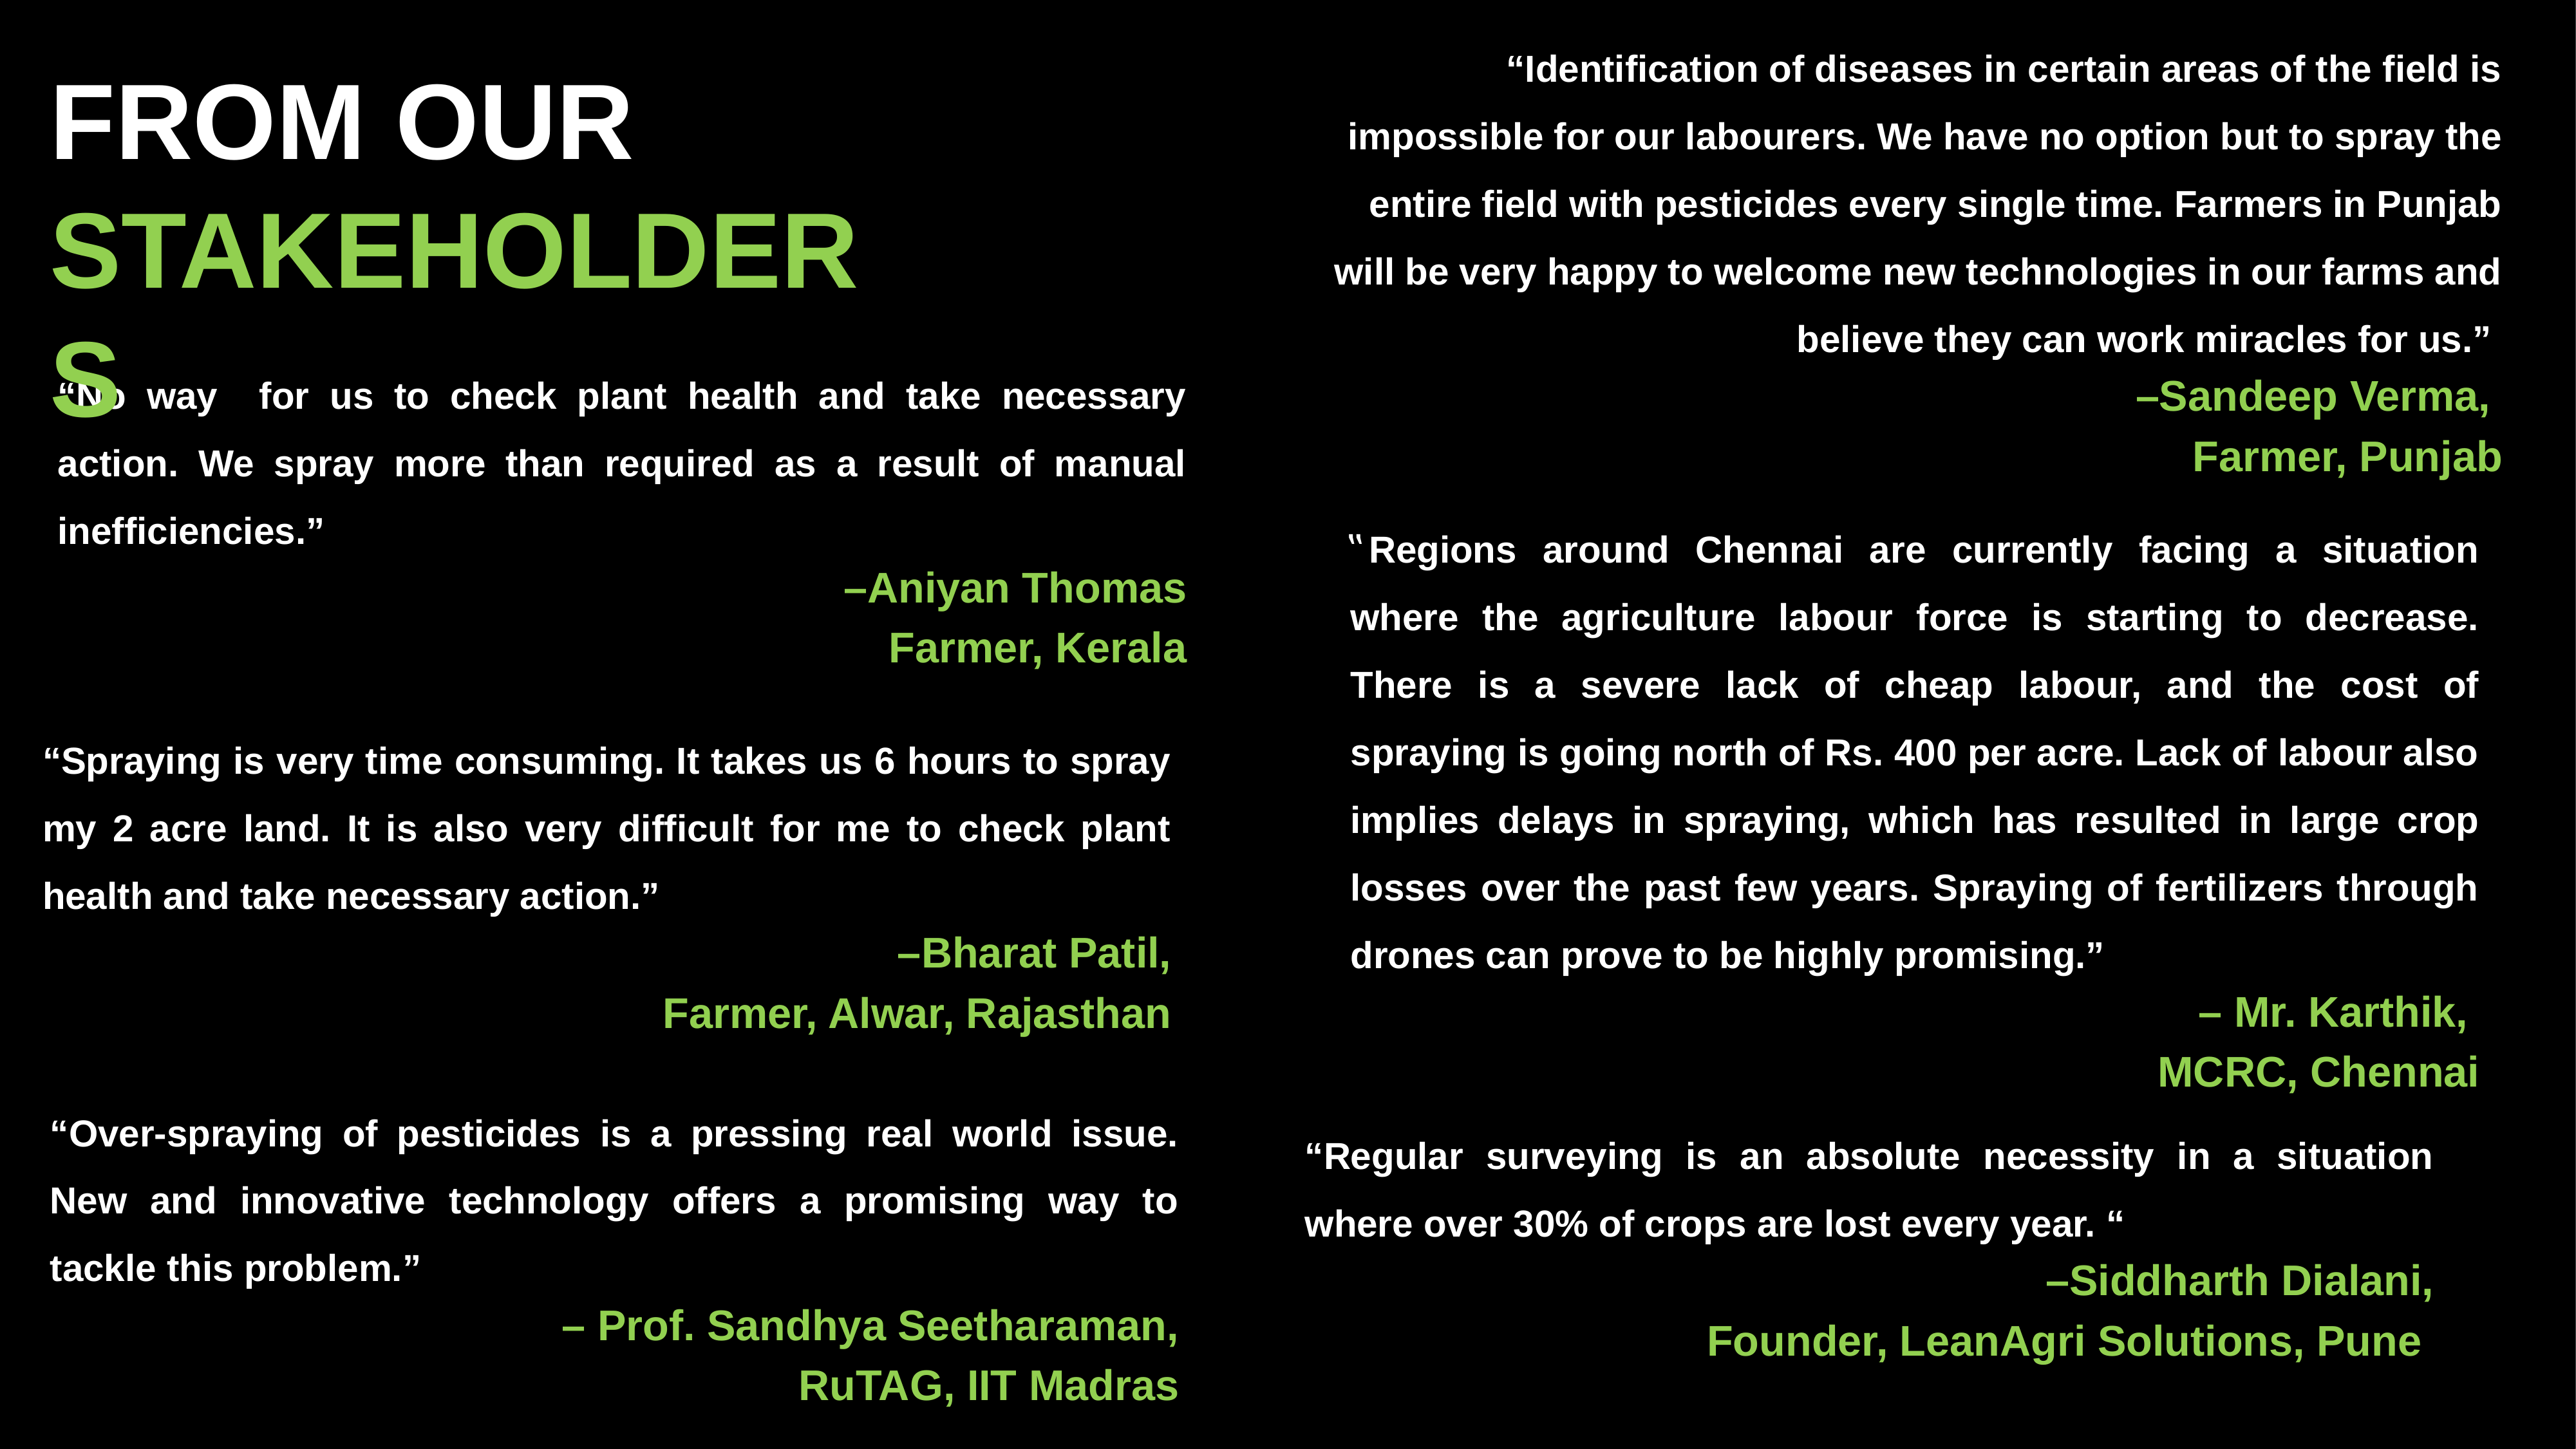

“Identification of diseases in certain areas of the field is impossible for our labourers. We have no option but to spray the entire field with pesticides every single time. Farmers in Punjab will be very happy to welcome new technologies in our farms and believe they can work miracles for us.”
–Sandeep Verma,
Farmer, Punjab
FROM OUR
STAKEHOLDERS
“No way  for us to check plant health and take necessary action. We spray more than required as a result of manual inefficiencies.”
–Aniyan Thomas
Farmer, Kerala
“Regions around Chennai are currently facing a situation where the agriculture labour force is starting to decrease. There is a severe lack of cheap labour, and the cost of spraying is going north of Rs. 400 per acre. Lack of labour also implies delays in spraying, which has resulted in large crop losses over the past few years. Spraying of fertilizers through drones can prove to be highly promising.”
 – Mr. Karthik,
MCRC, Chennai
“Spraying is very time consuming. It takes us 6 hours to spray my 2 acre land. It is also very difficult for me to check plant health and take necessary action.”
–Bharat Patil,
 Farmer, Alwar, Rajasthan

“Over-spraying of pesticides is a pressing real world issue. New and innovative technology offers a promising way to tackle this problem.”
 – Prof. Sandhya Seetharaman,
 RuTAG, IIT Madras

“Regular surveying is an absolute necessity in a situation where over 30% of crops are lost every year. “
–Siddharth Dialani,
Founder, LeanAgri Solutions, Pune